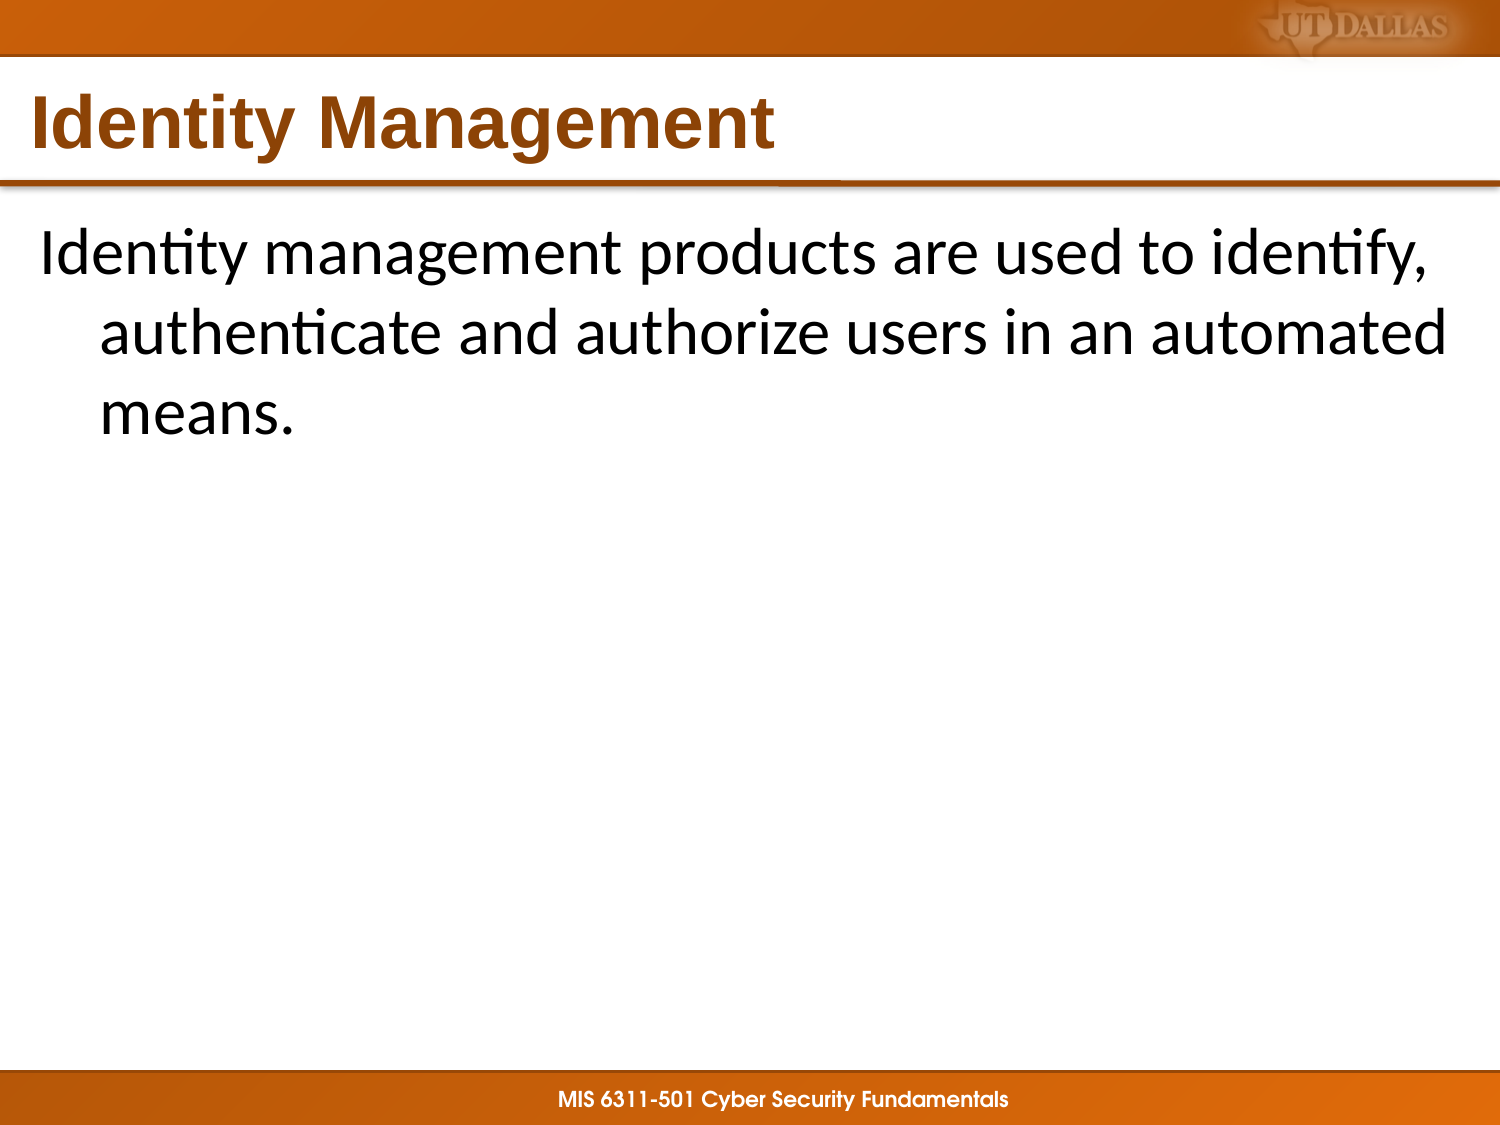

# Identity Management
Identity management products are used to identify, authenticate and authorize users in an automated means.